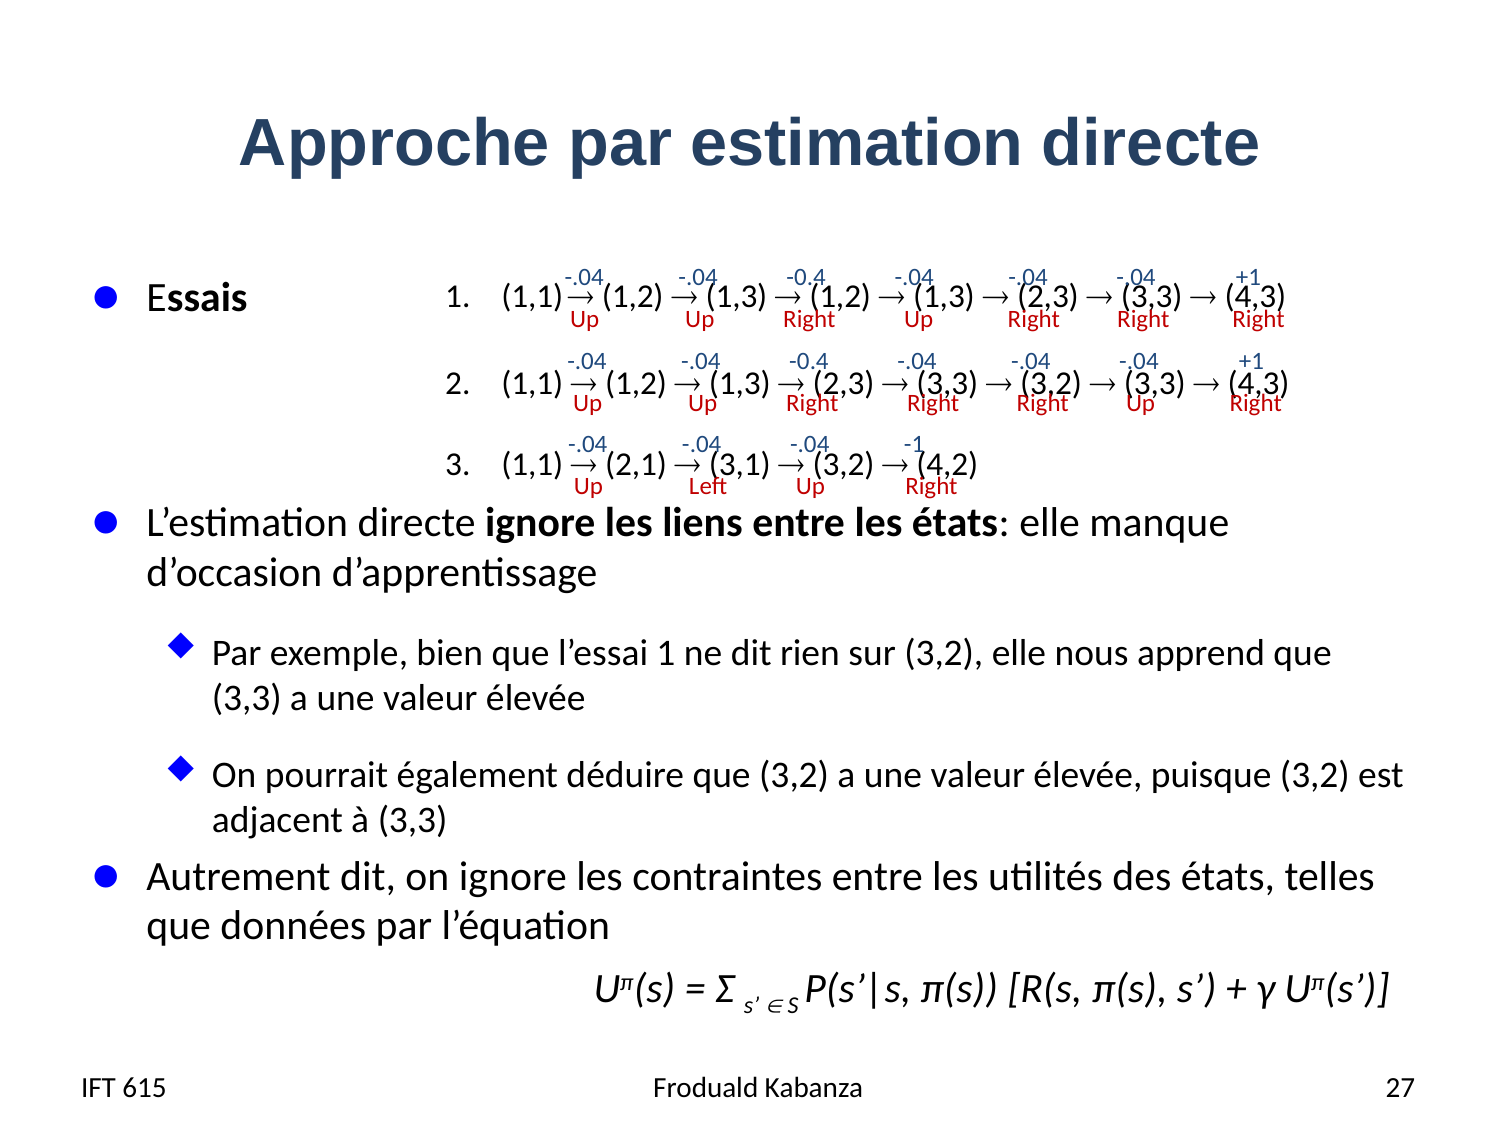

# Approche par estimation directe
Essais

L’estimation directe ignore les liens entre les états: elle manque d’occasion d’apprentissage
Par exemple, bien que l’essai 1 ne dit rien sur (3,2), elle nous apprend que (3,3) a une valeur élevée
On pourrait également déduire que (3,2) a une valeur élevée, puisque (3,2) est adjacent à (3,3)
Autrement dit, on ignore les contraintes entre les utilités des états, telles que données par l’équation
                                                     Uπ(s) = Σ s’ ∈ S P(s’|s, π(s)) [R(s, π(s), s’) + γ Uπ(s’)]

-.04             -.04            -0.4            -.04             -.04            -.04              +1

 Up               Up            Right            Up             Right          Right           Right
(1,1) → (1,2) → (1,3) → (1,2) → (1,3) → (2,3) → (3,3) → (4,3)
(1,1) → (1,2) → (1,3) → (2,3) → (3,3) → (3,2) → (3,3) → (4,3)
(1,1) → (2,1) → (3,1) → (3,2) → (4,2)
-.04             -.04            -0.4            -.04             -.04            -.04              +1

 Up               Up            Right            Right          Right          Up             Right
-.04             -.04            -.04             -1

 Up               Left            Up              Right
IFT 615
Froduald Kabanza
 27